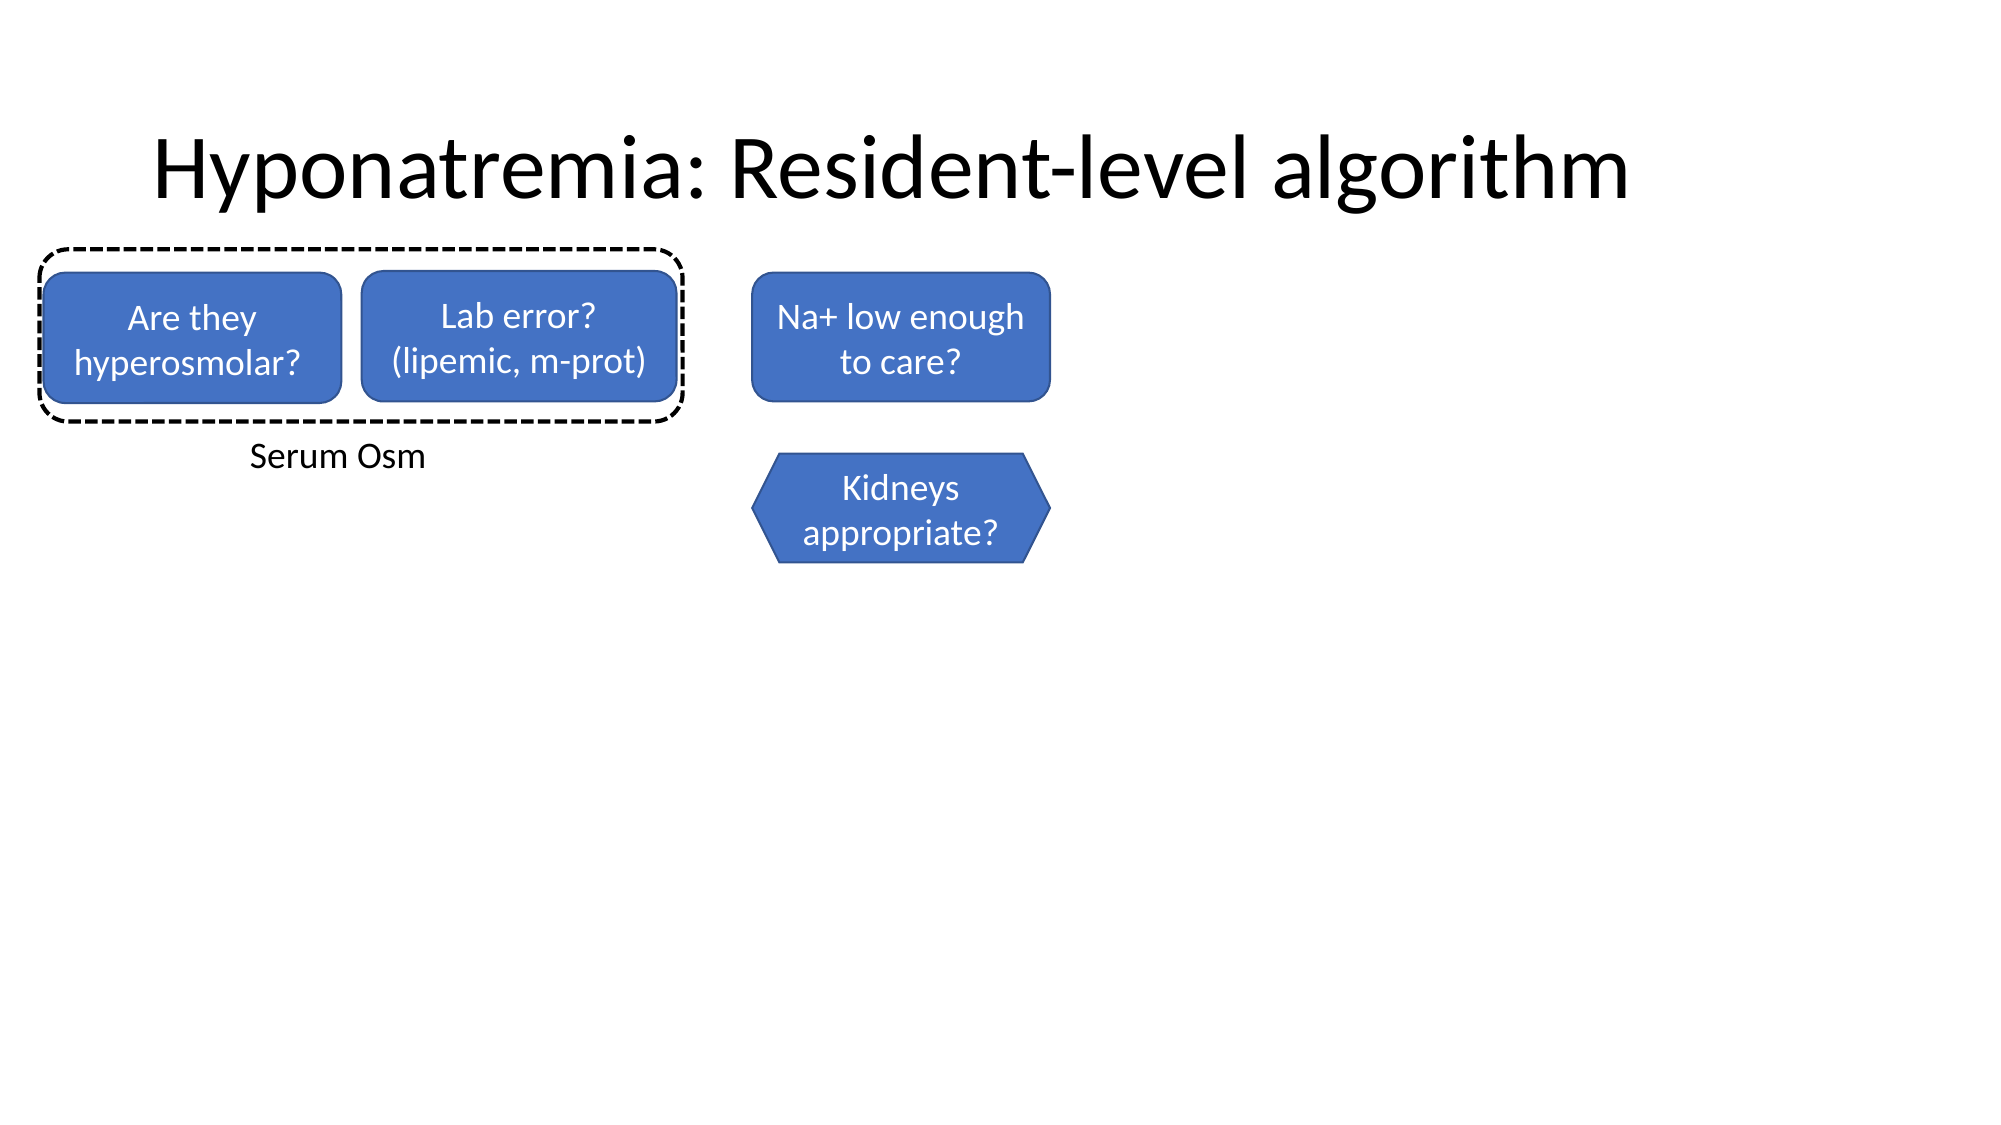

# Hyponatremia: Resident-level algorithm

Lab error? (lipemic, m-prot)
Are they hyperosmolar?
Na+ low enough to care?
Serum Osm
Kidneys appropriate?